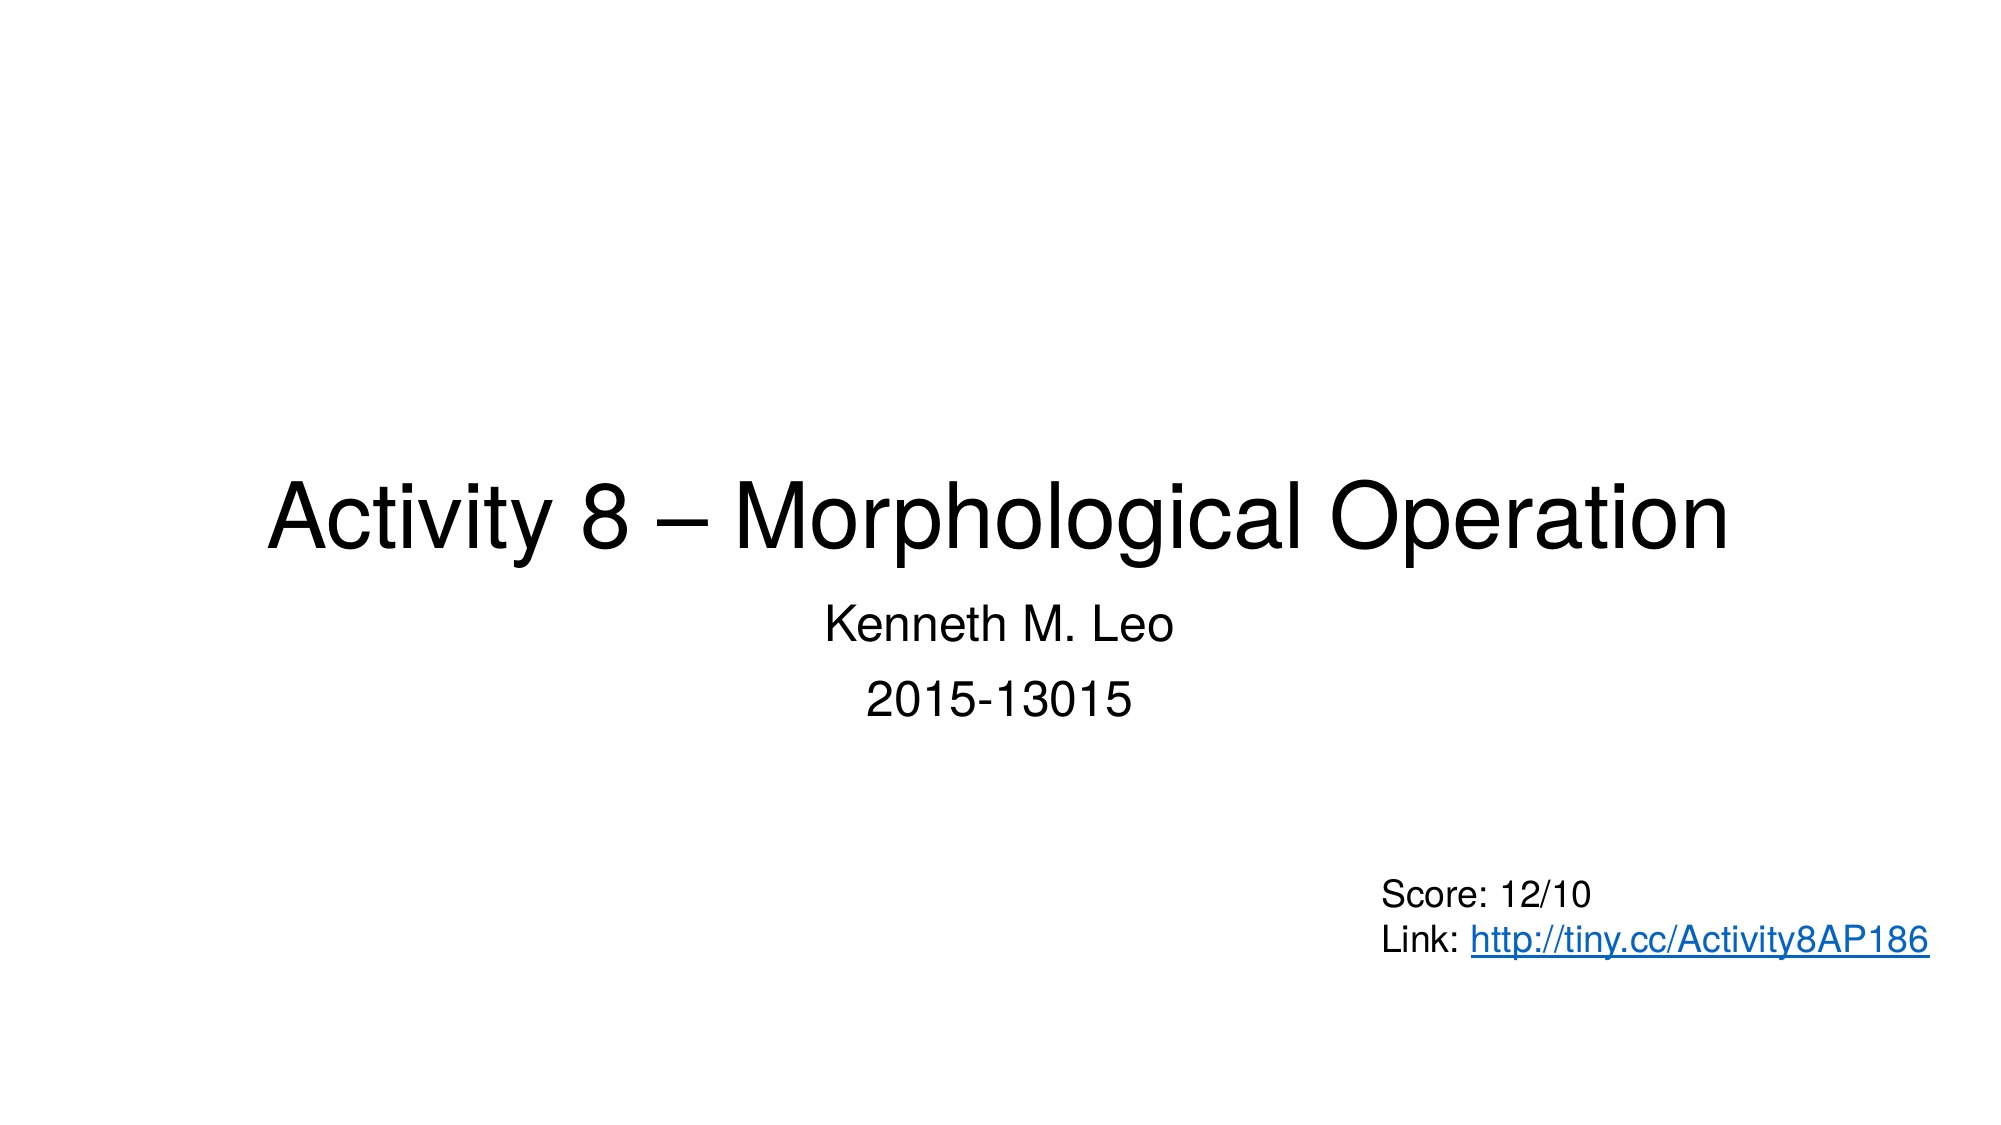

# Activity 8 – Morphological Operation
Kenneth M. Leo
2015-13015
Score: 12/10
Link: http://tiny.cc/Activity8AP186